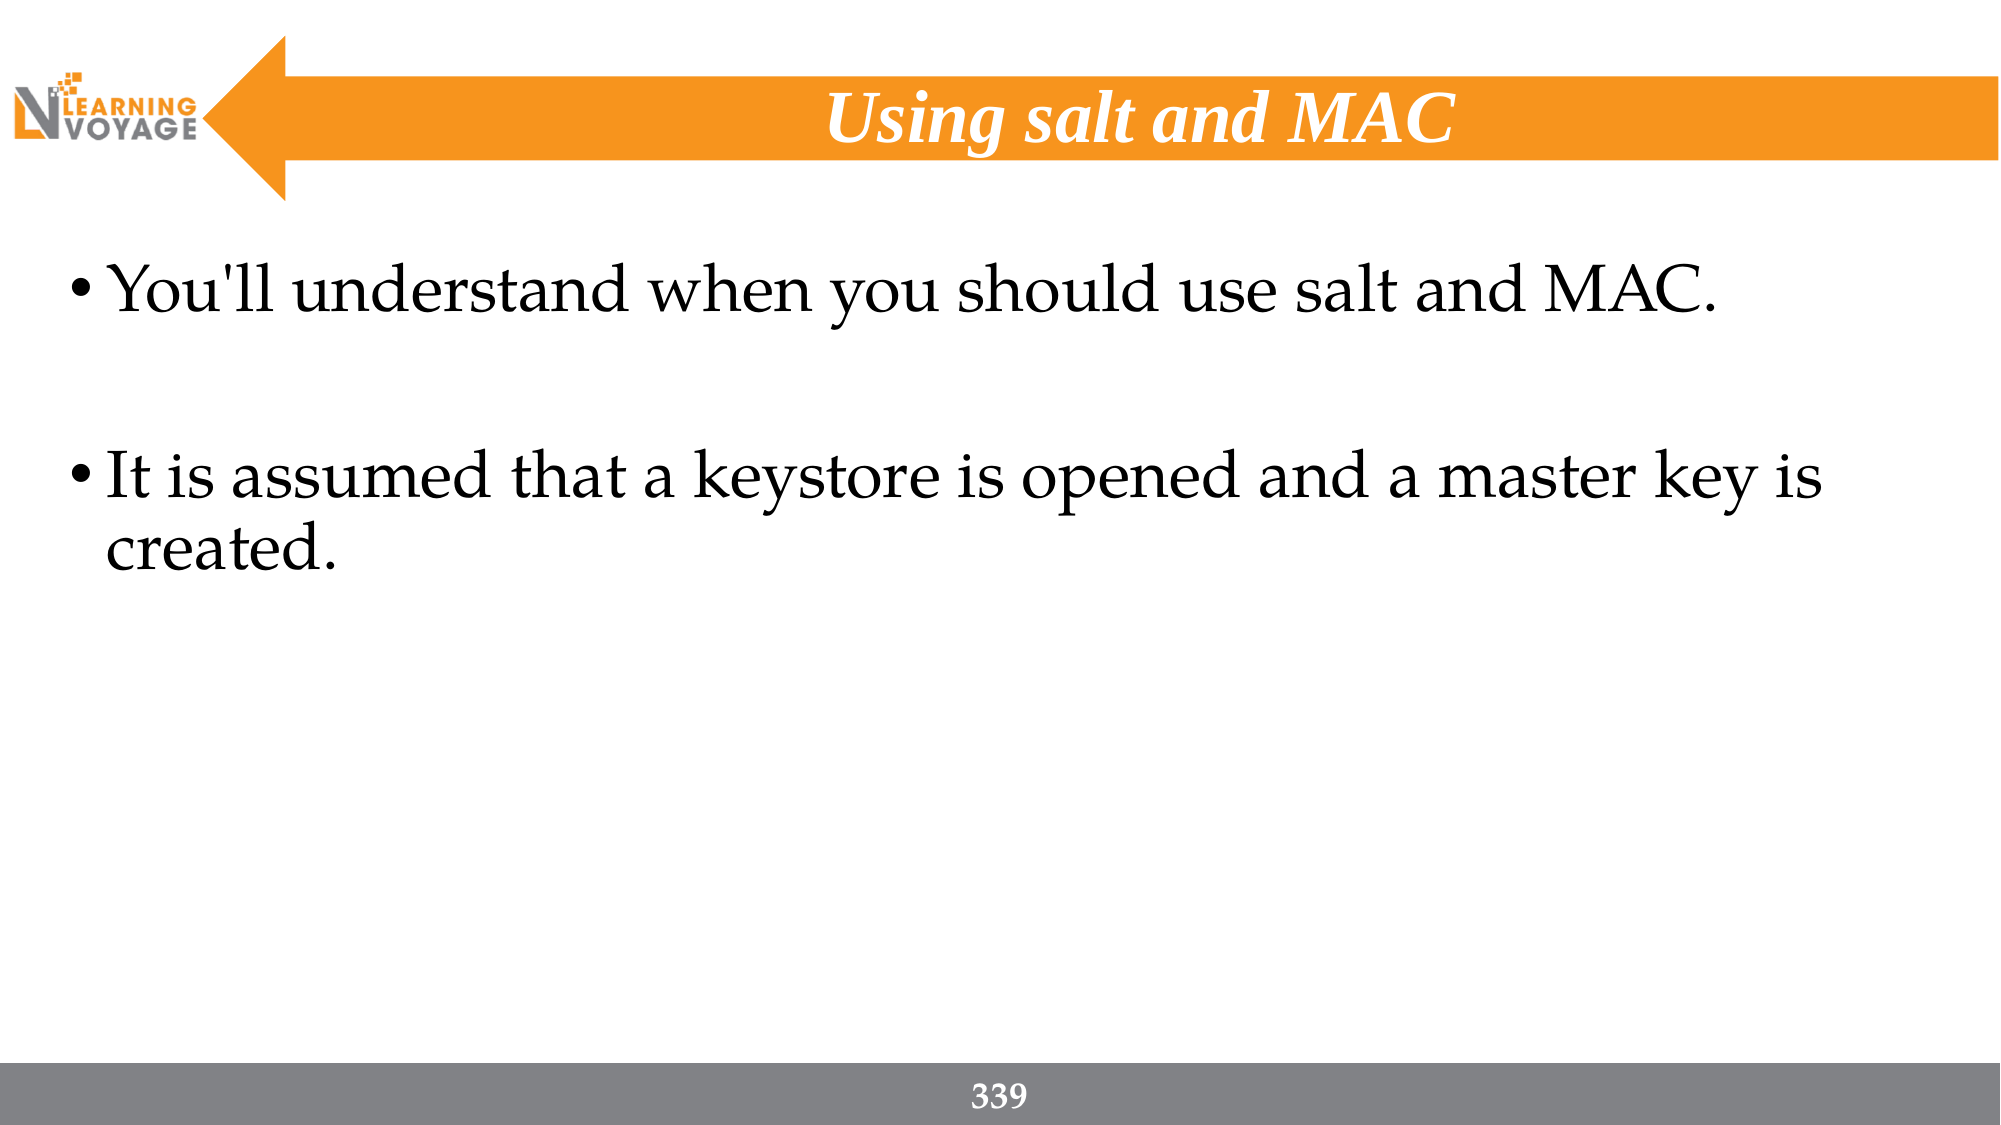

# Using salt and MAC
You'll understand when you should use salt and MAC.

It is assumed that a keystore is opened and a master key is created.

339